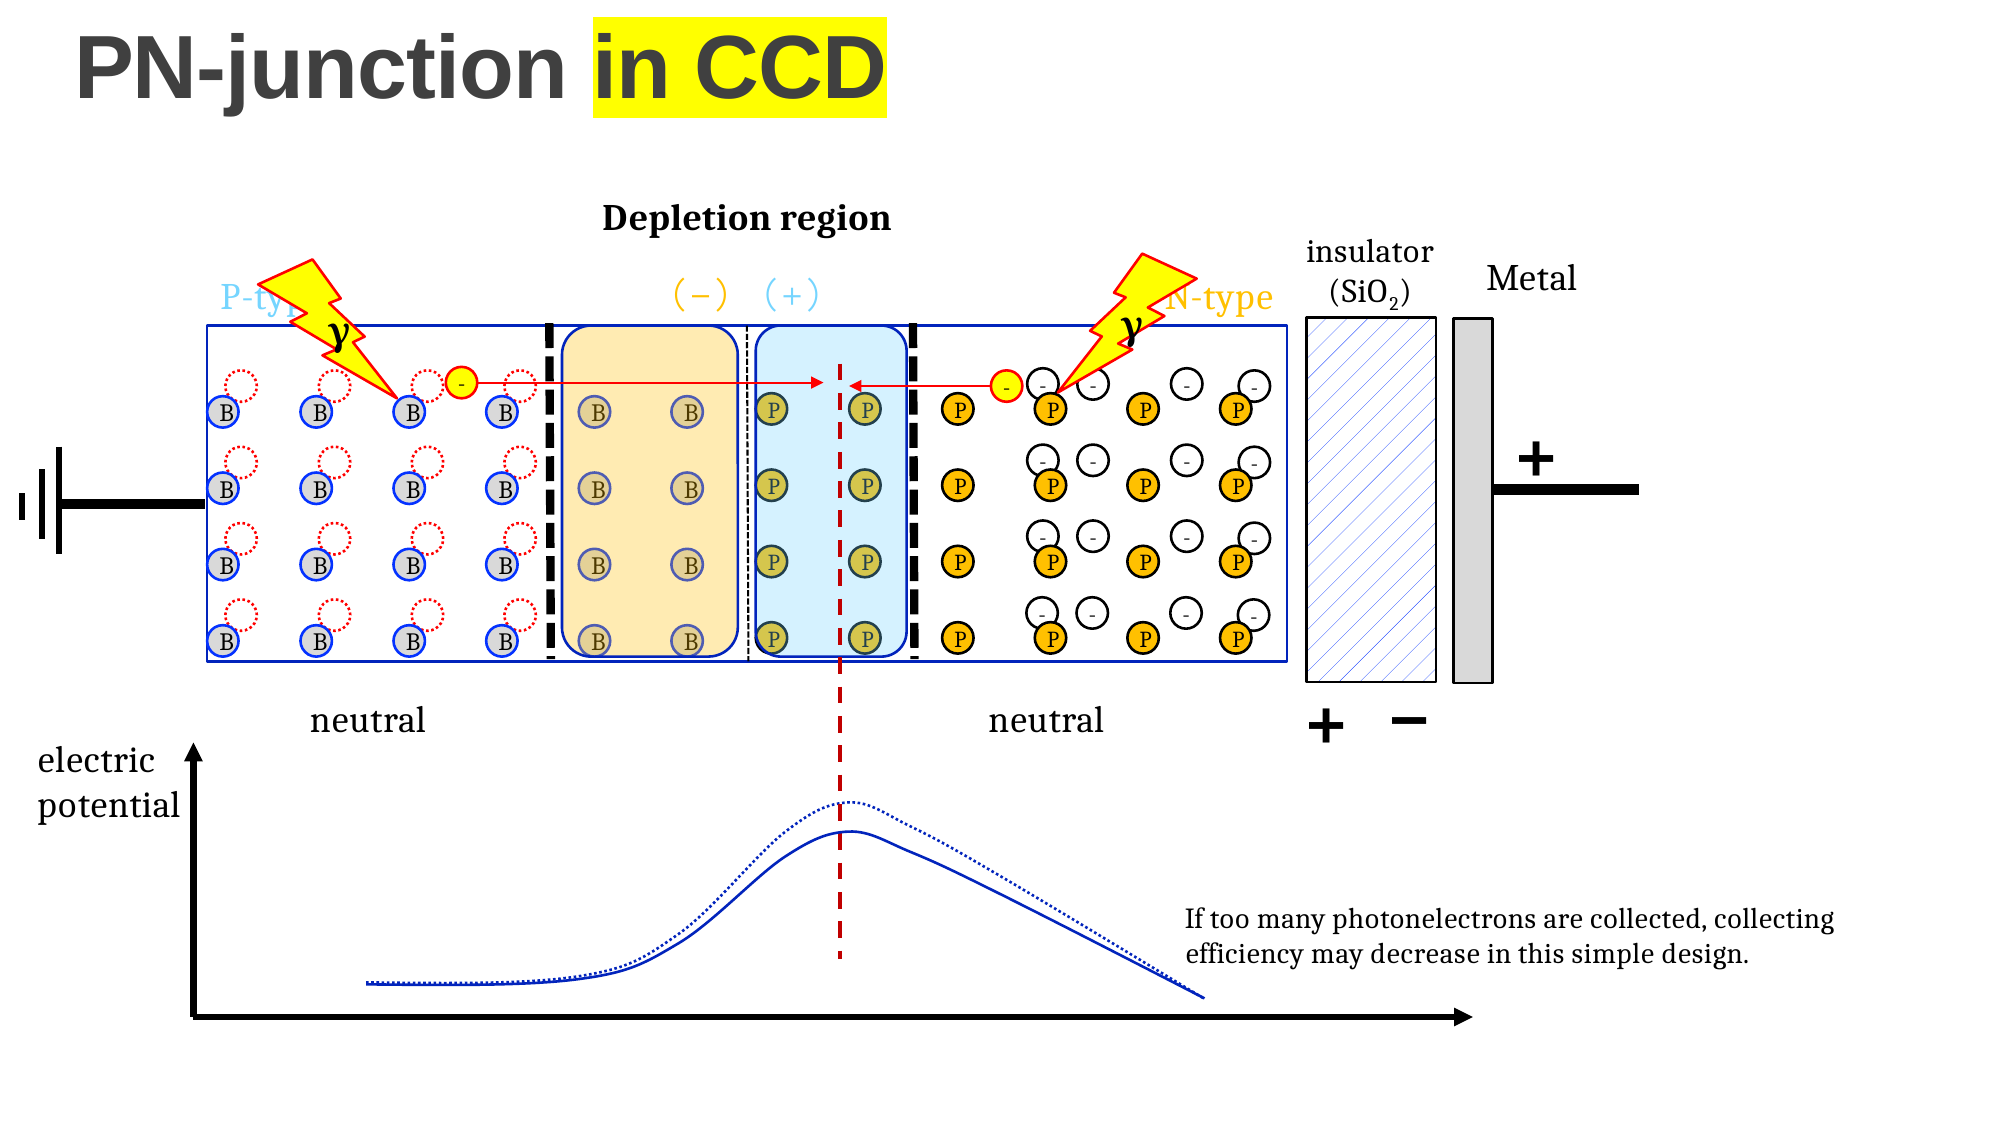

# PN-junction in CCD
Depletion region
insulator
(SiO2)
Metal
γ
γ
(+)
(-)
P-type
N-type

-
-
-
-

-
-
P
P
P
P
P
P
+
B
B
B
B
B
B
-
-
-

-
P
P
P
P
P
P
B
B
B
B
B
B
-
-
-
-

P
P
P
P
P
P
B
B
B
B
B
B
-
-
-

-
P
P
P
P
P
P
B
B
B
B
B
B
-
+
neutral
neutral
electric
potential

If too many photonelectrons are collected, collecting efficiency may decrease in this simple design.